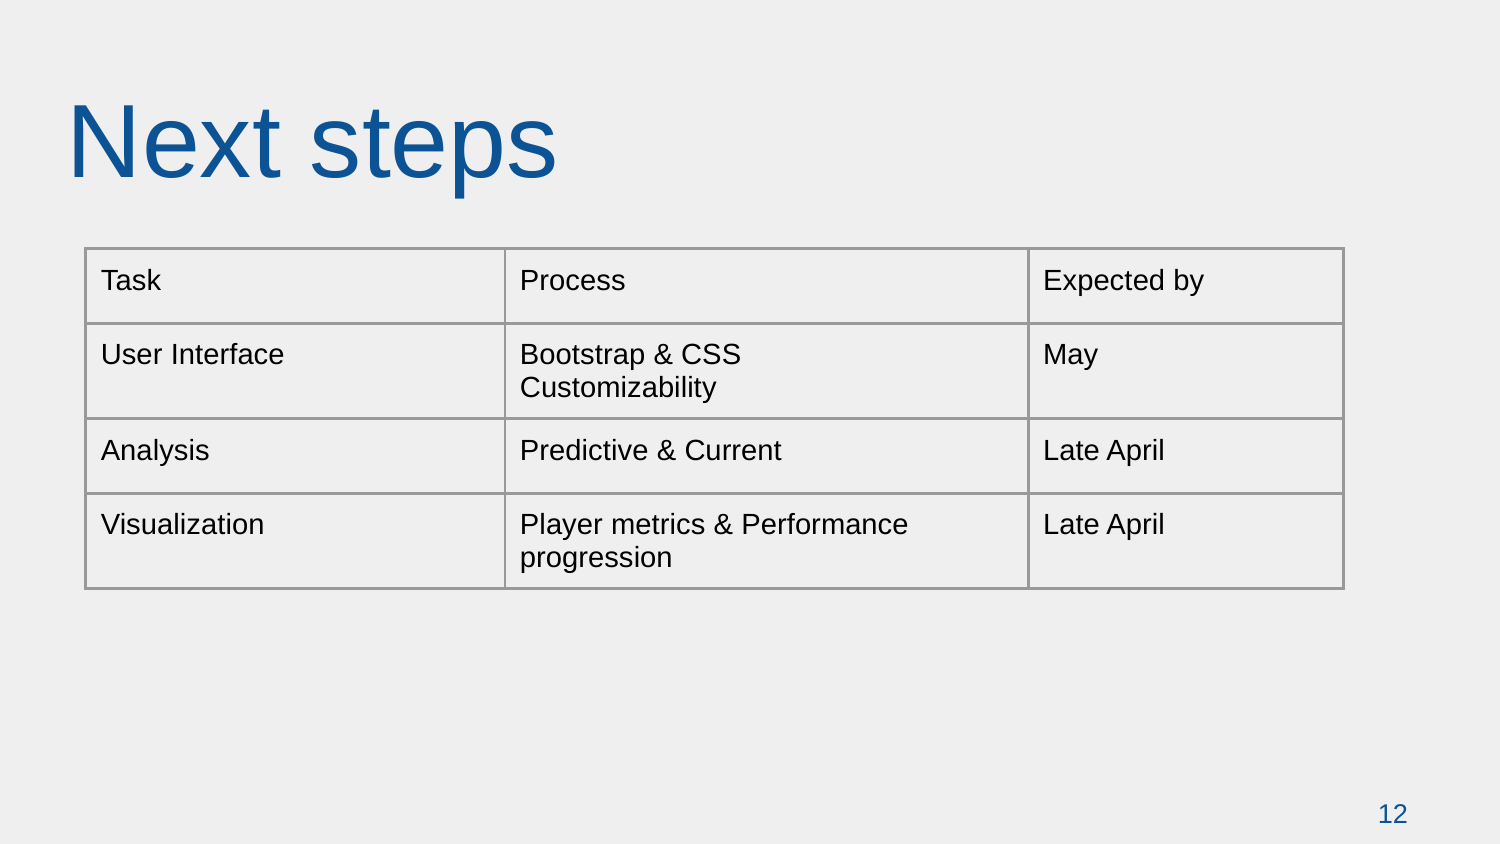

Next steps
| Task | Process | Expected by |
| --- | --- | --- |
| User Interface | Bootstrap & CSS Customizability | May |
| Analysis | Predictive & Current | Late April |
| Visualization | Player metrics & Performance progression | Late April |
12